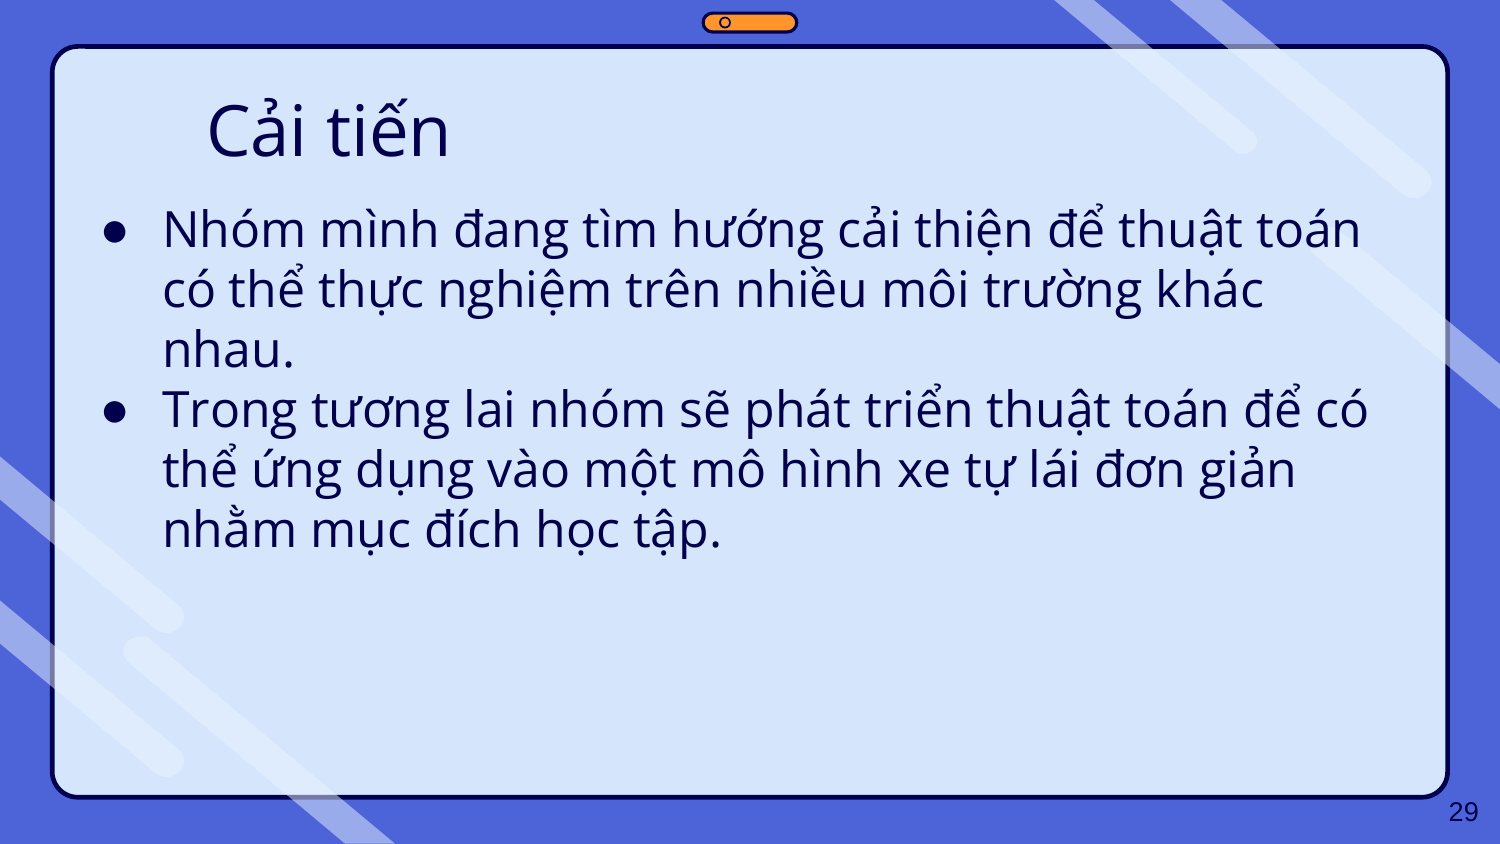

# Cải tiến
Nhóm mình đang tìm hướng cải thiện để thuật toán có thể thực nghiệm trên nhiều môi trường khác nhau.
Trong tương lai nhóm sẽ phát triển thuật toán để có thể ứng dụng vào một mô hình xe tự lái đơn giản nhằm mục đích học tập.

29